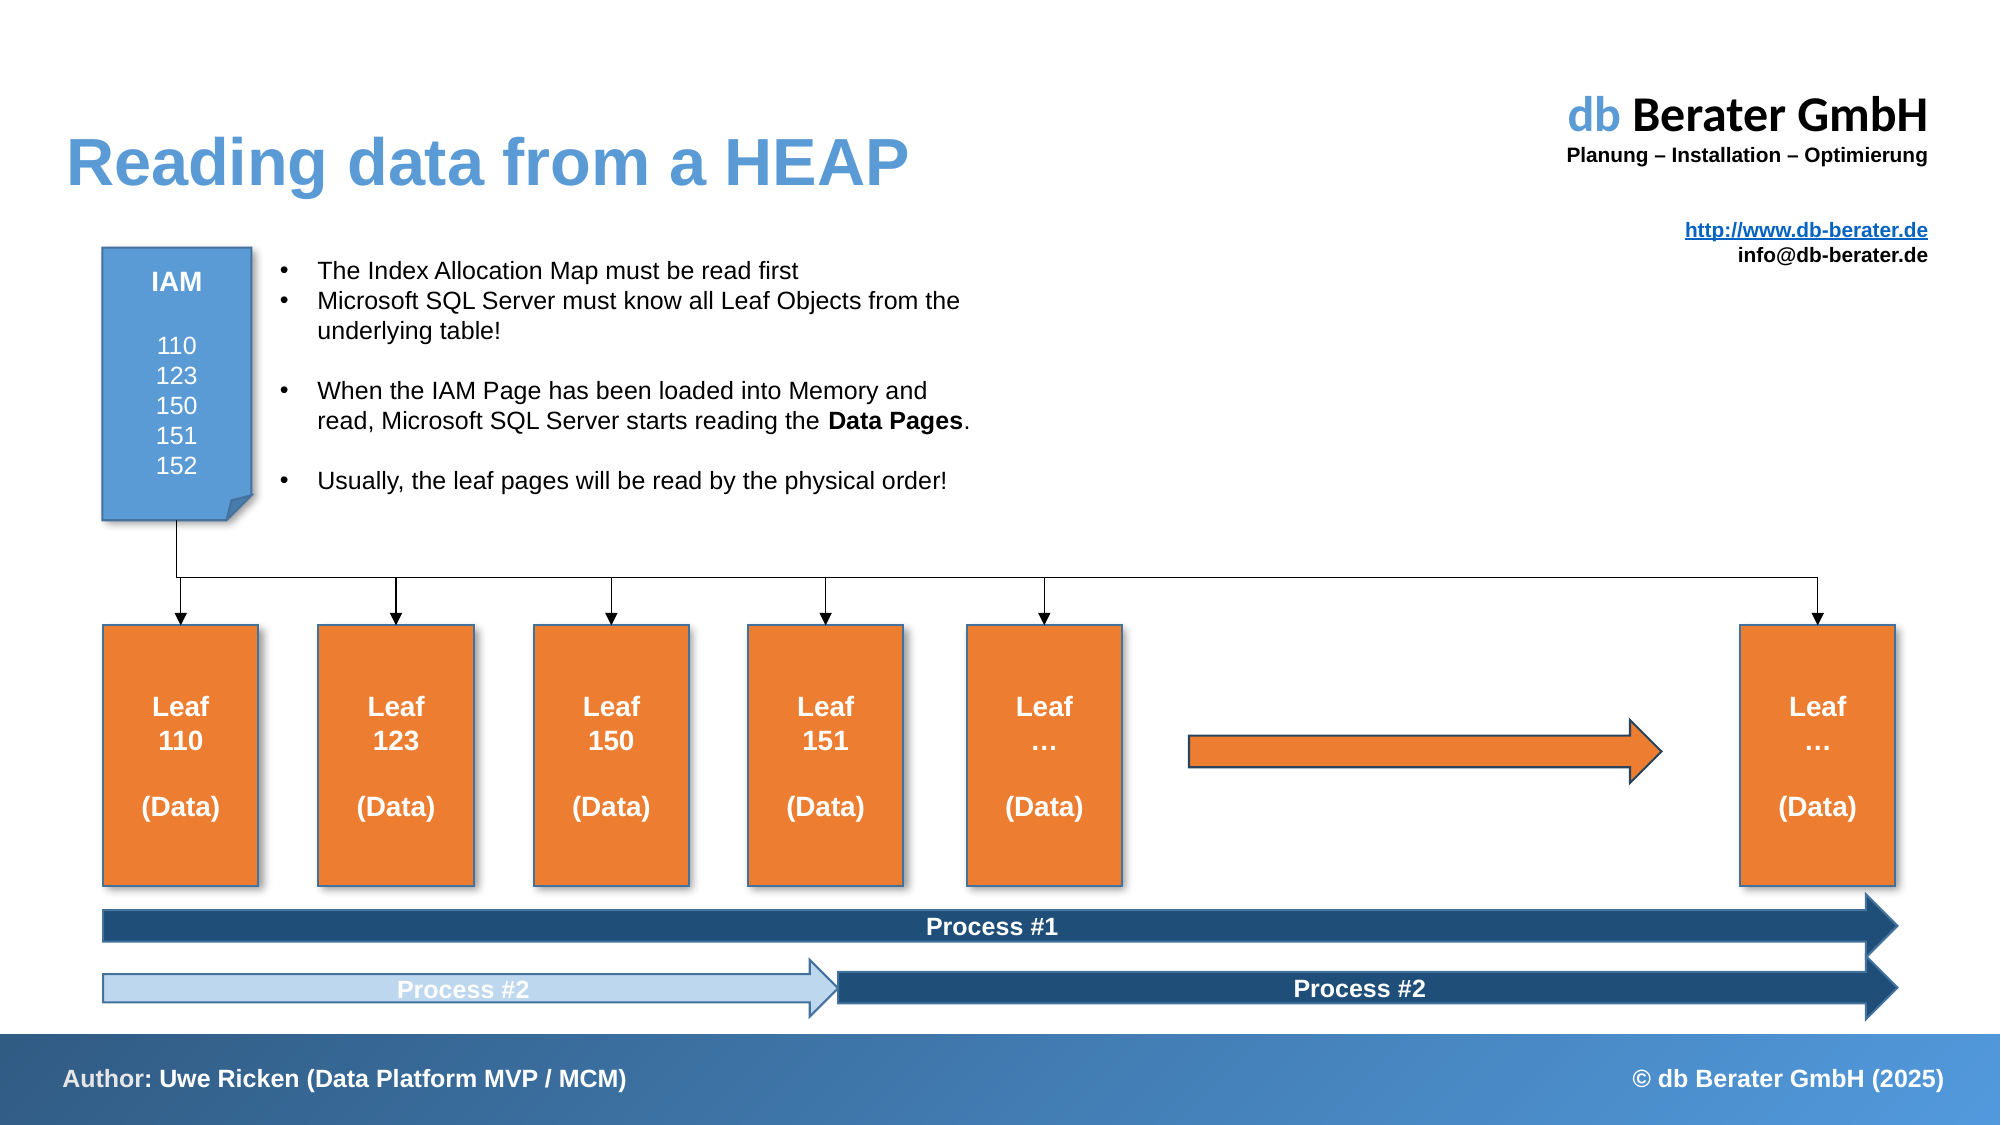

# Reading data from a HEAP
The Index Allocation Map must be read first
Microsoft SQL Server must know all Leaf Objects from the underlying table!

When the IAM Page has been loaded into Memory and read, Microsoft SQL Server starts reading the Data Pages.

Usually, the leaf pages will be read by the physical order!
IAM
110
123
150
151
152
Leaf
110

(Data)
Leaf
123

(Data)
Leaf
150

(Data)
Leaf
151

(Data)
Leaf
…

(Data)
Leaf
…

(Data)

Process #1
Process #2
Process #2